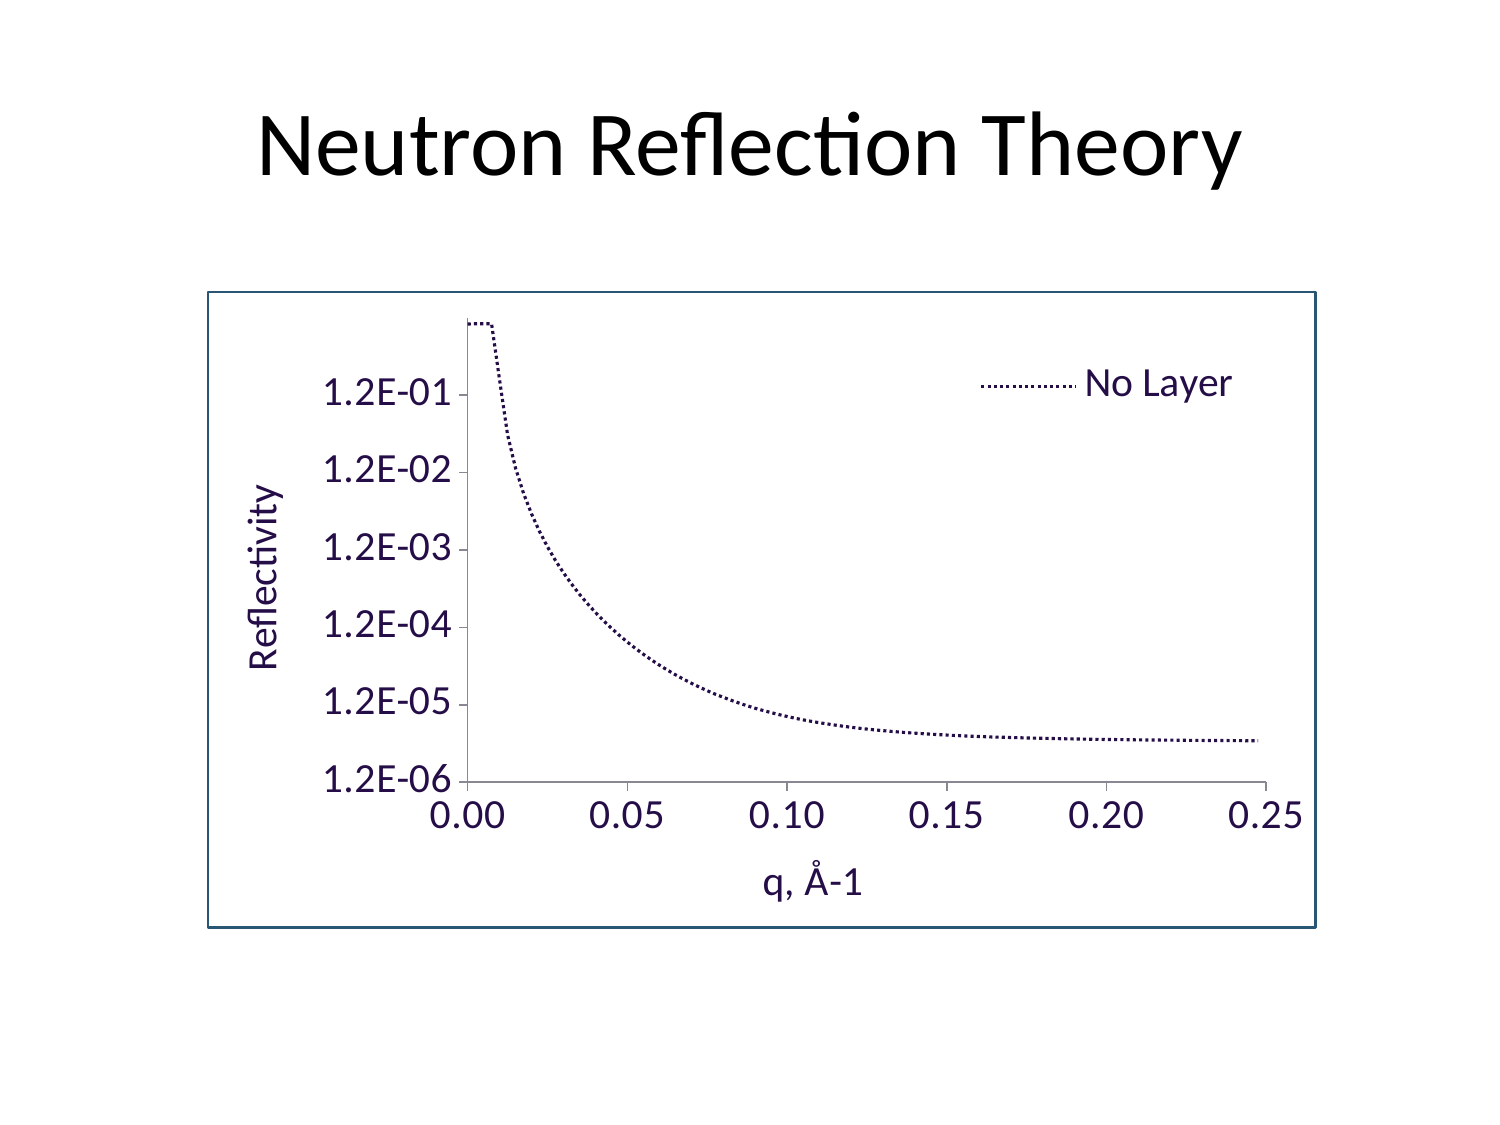

# Neutron Reflection Theory

### Chart

| Category | No Layer |
|---|---|